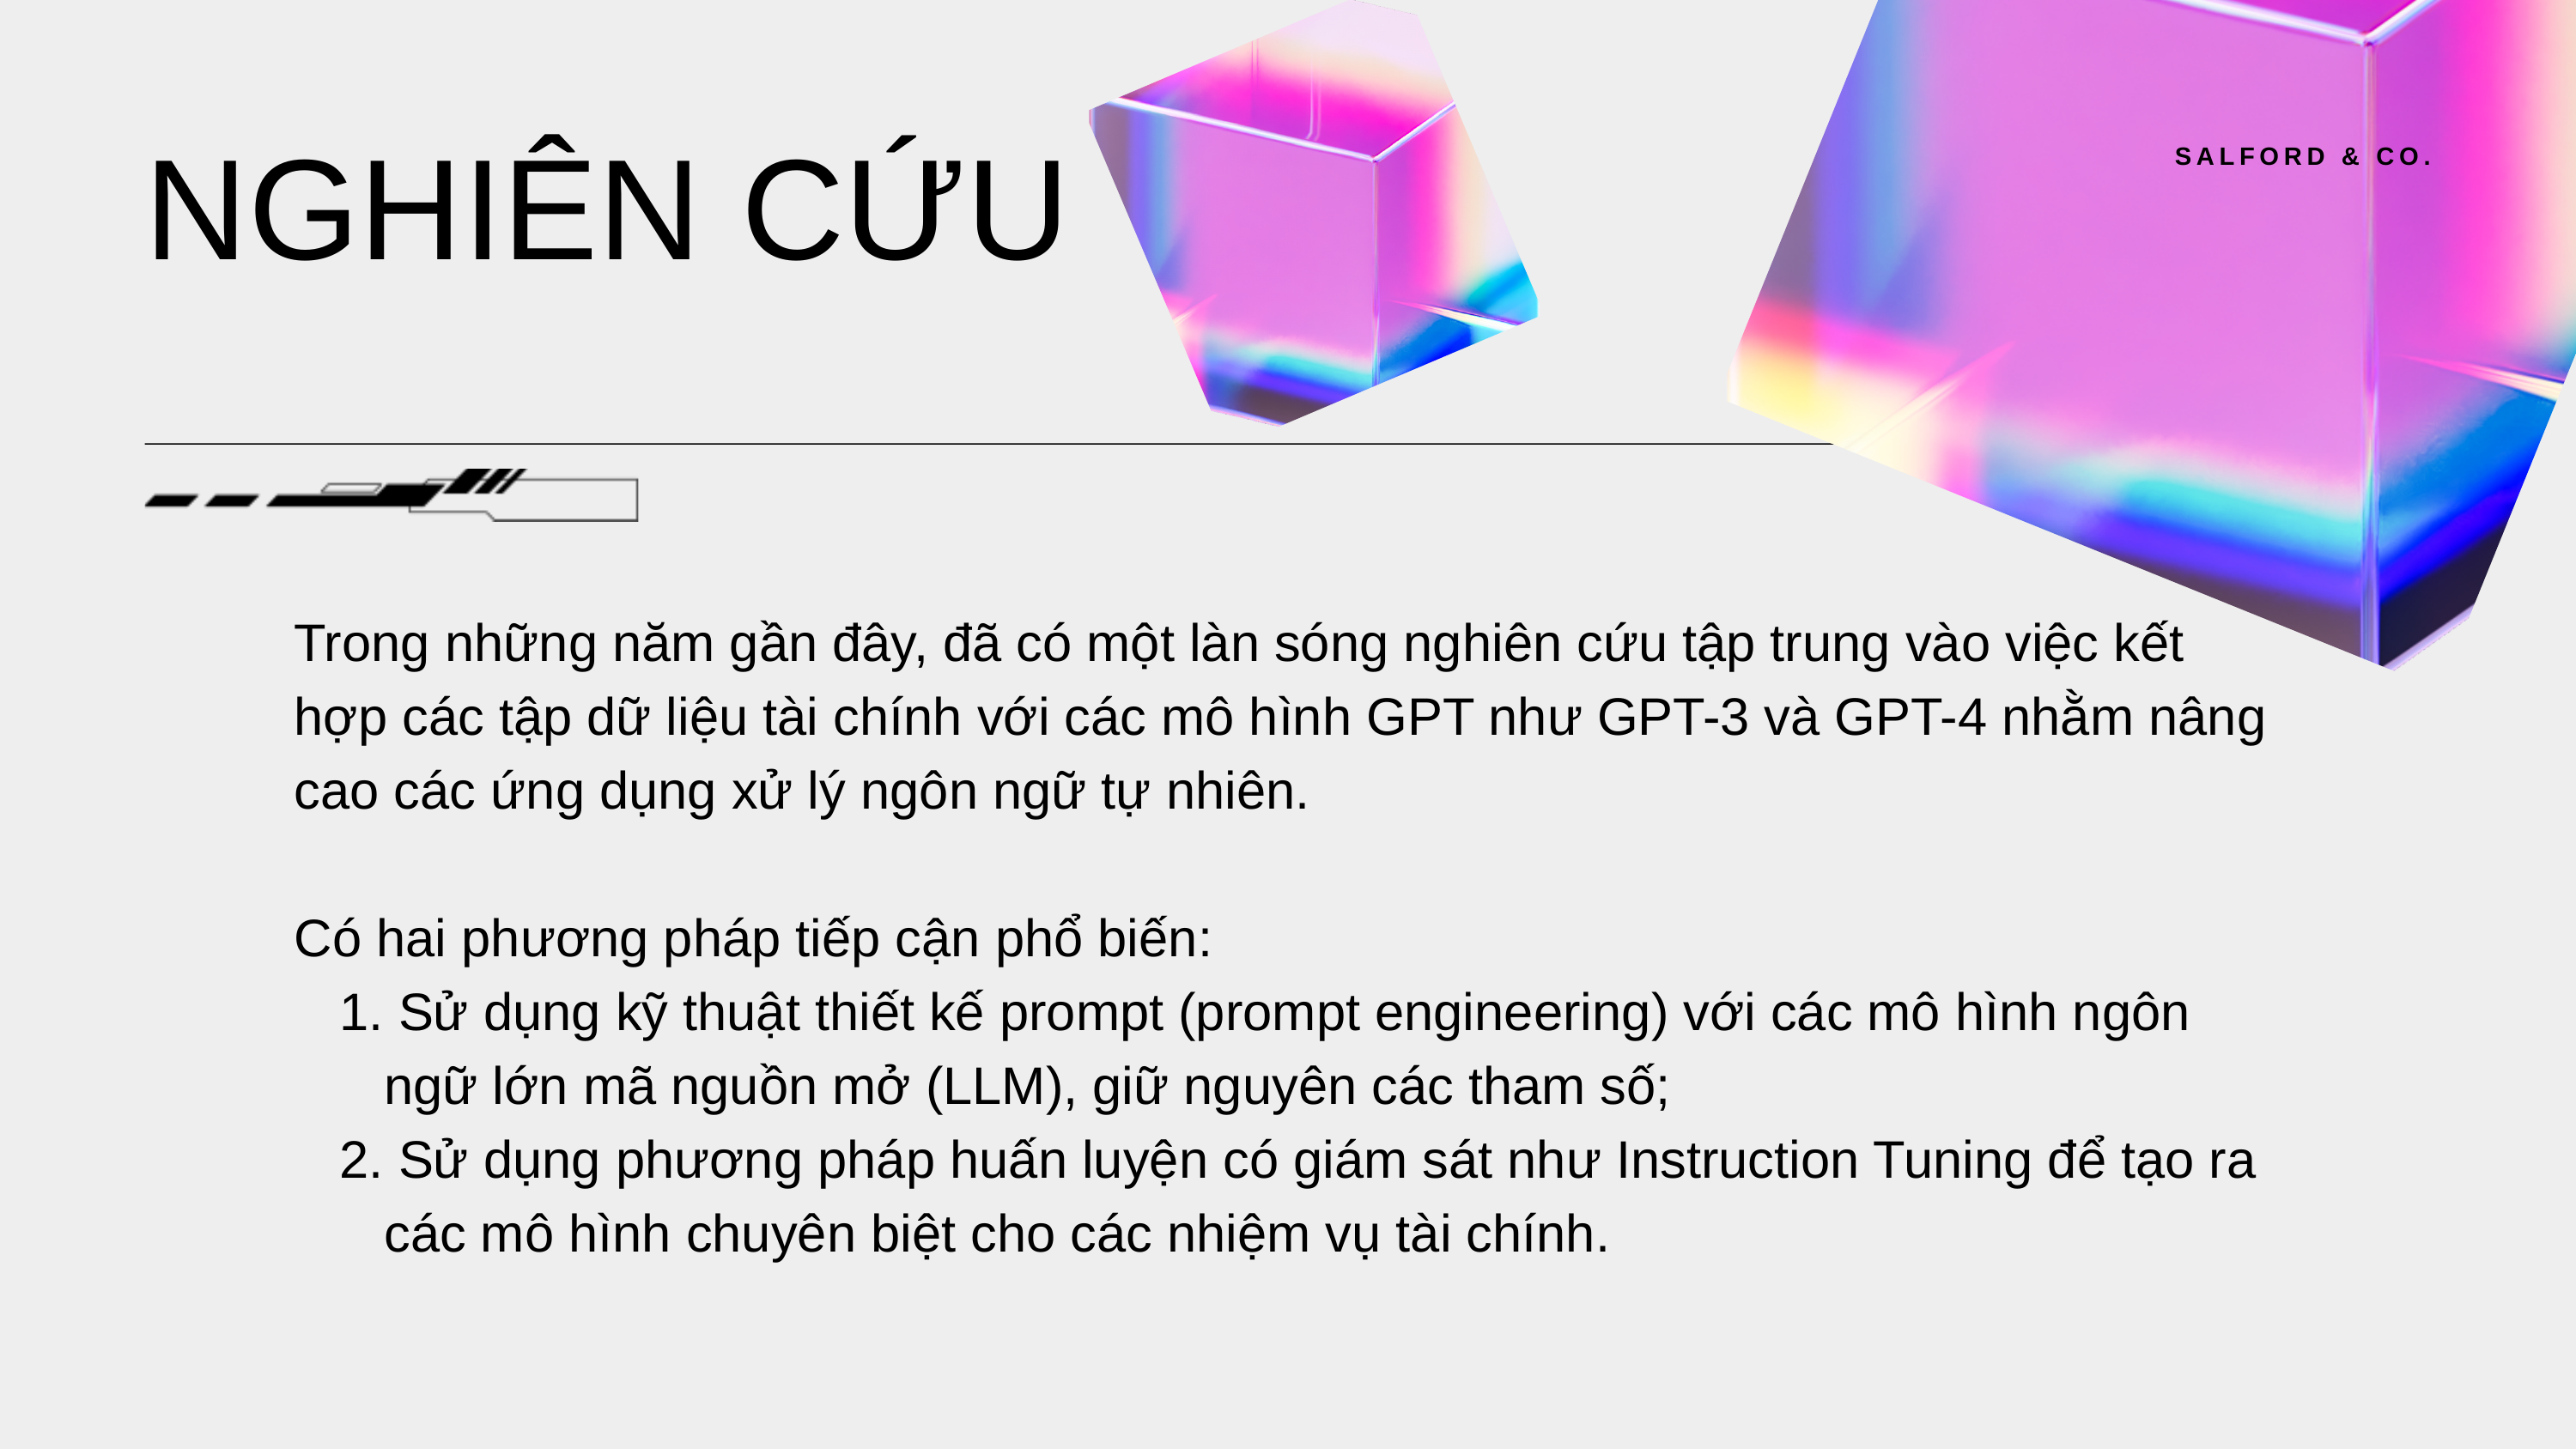

SALFORD & CO.
NGHIÊN CỨU

Trong những năm gần đây, đã có một làn sóng nghiên cứu tập trung vào việc kết hợp các tập dữ liệu tài chính với các mô hình GPT như GPT-3 và GPT-4 nhằm nâng cao các ứng dụng xử lý ngôn ngữ tự nhiên.

Có hai phương pháp tiếp cận phổ biến:
 Sử dụng kỹ thuật thiết kế prompt (prompt engineering) với các mô hình ngôn ngữ lớn mã nguồn mở (LLM), giữ nguyên các tham số;
 Sử dụng phương pháp huấn luyện có giám sát như Instruction Tuning để tạo ra các mô hình chuyên biệt cho các nhiệm vụ tài chính.